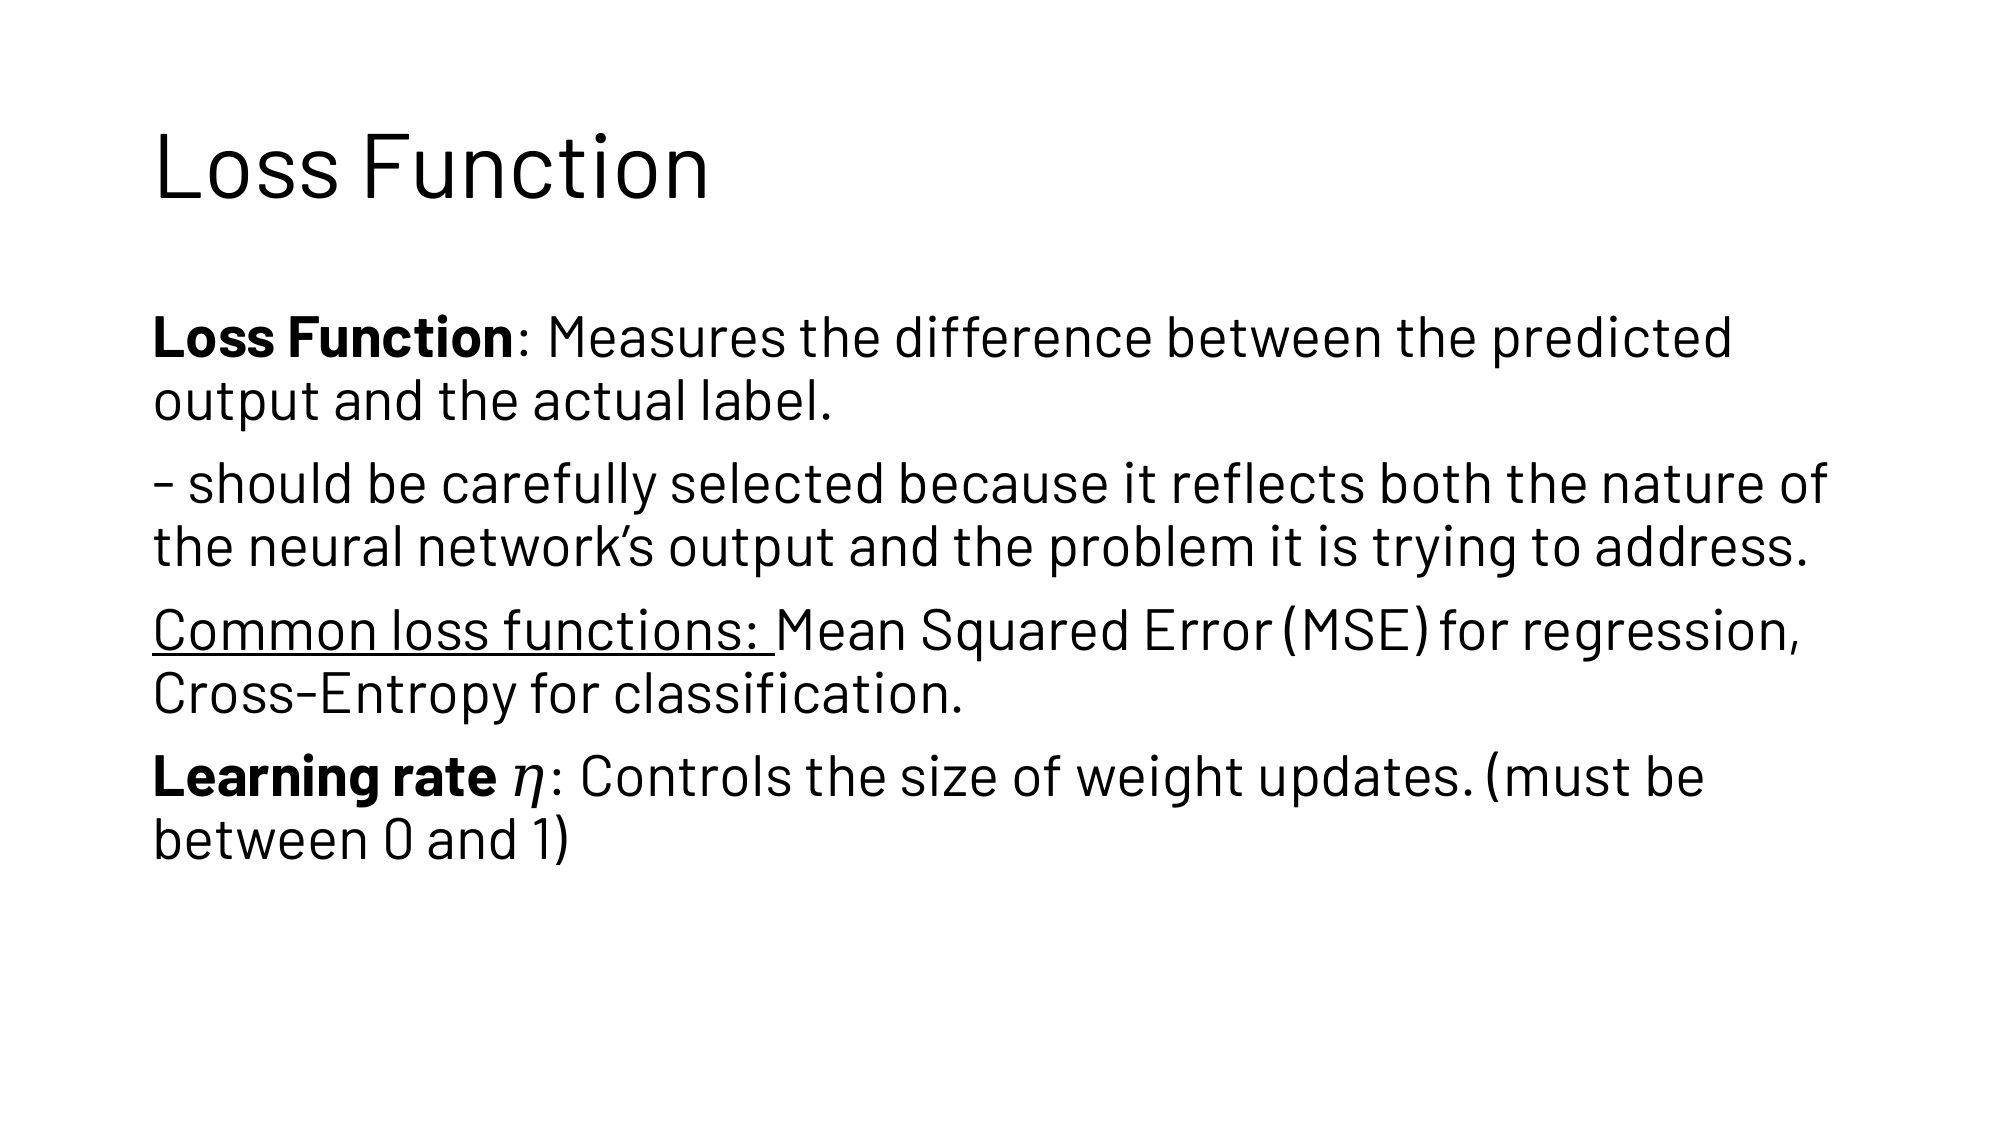

# Loss Function
Loss Function: Measures the difference between the predicted output and the actual label.
- should be carefully selected because it reflects both the nature of the neural network’s output and the problem it is trying to address.
Common loss functions: Mean Squared Error (MSE) for regression, Cross-Entropy for classification.
Learning rate 𝜂: Controls the size of weight updates. (must be between 0 and 1)